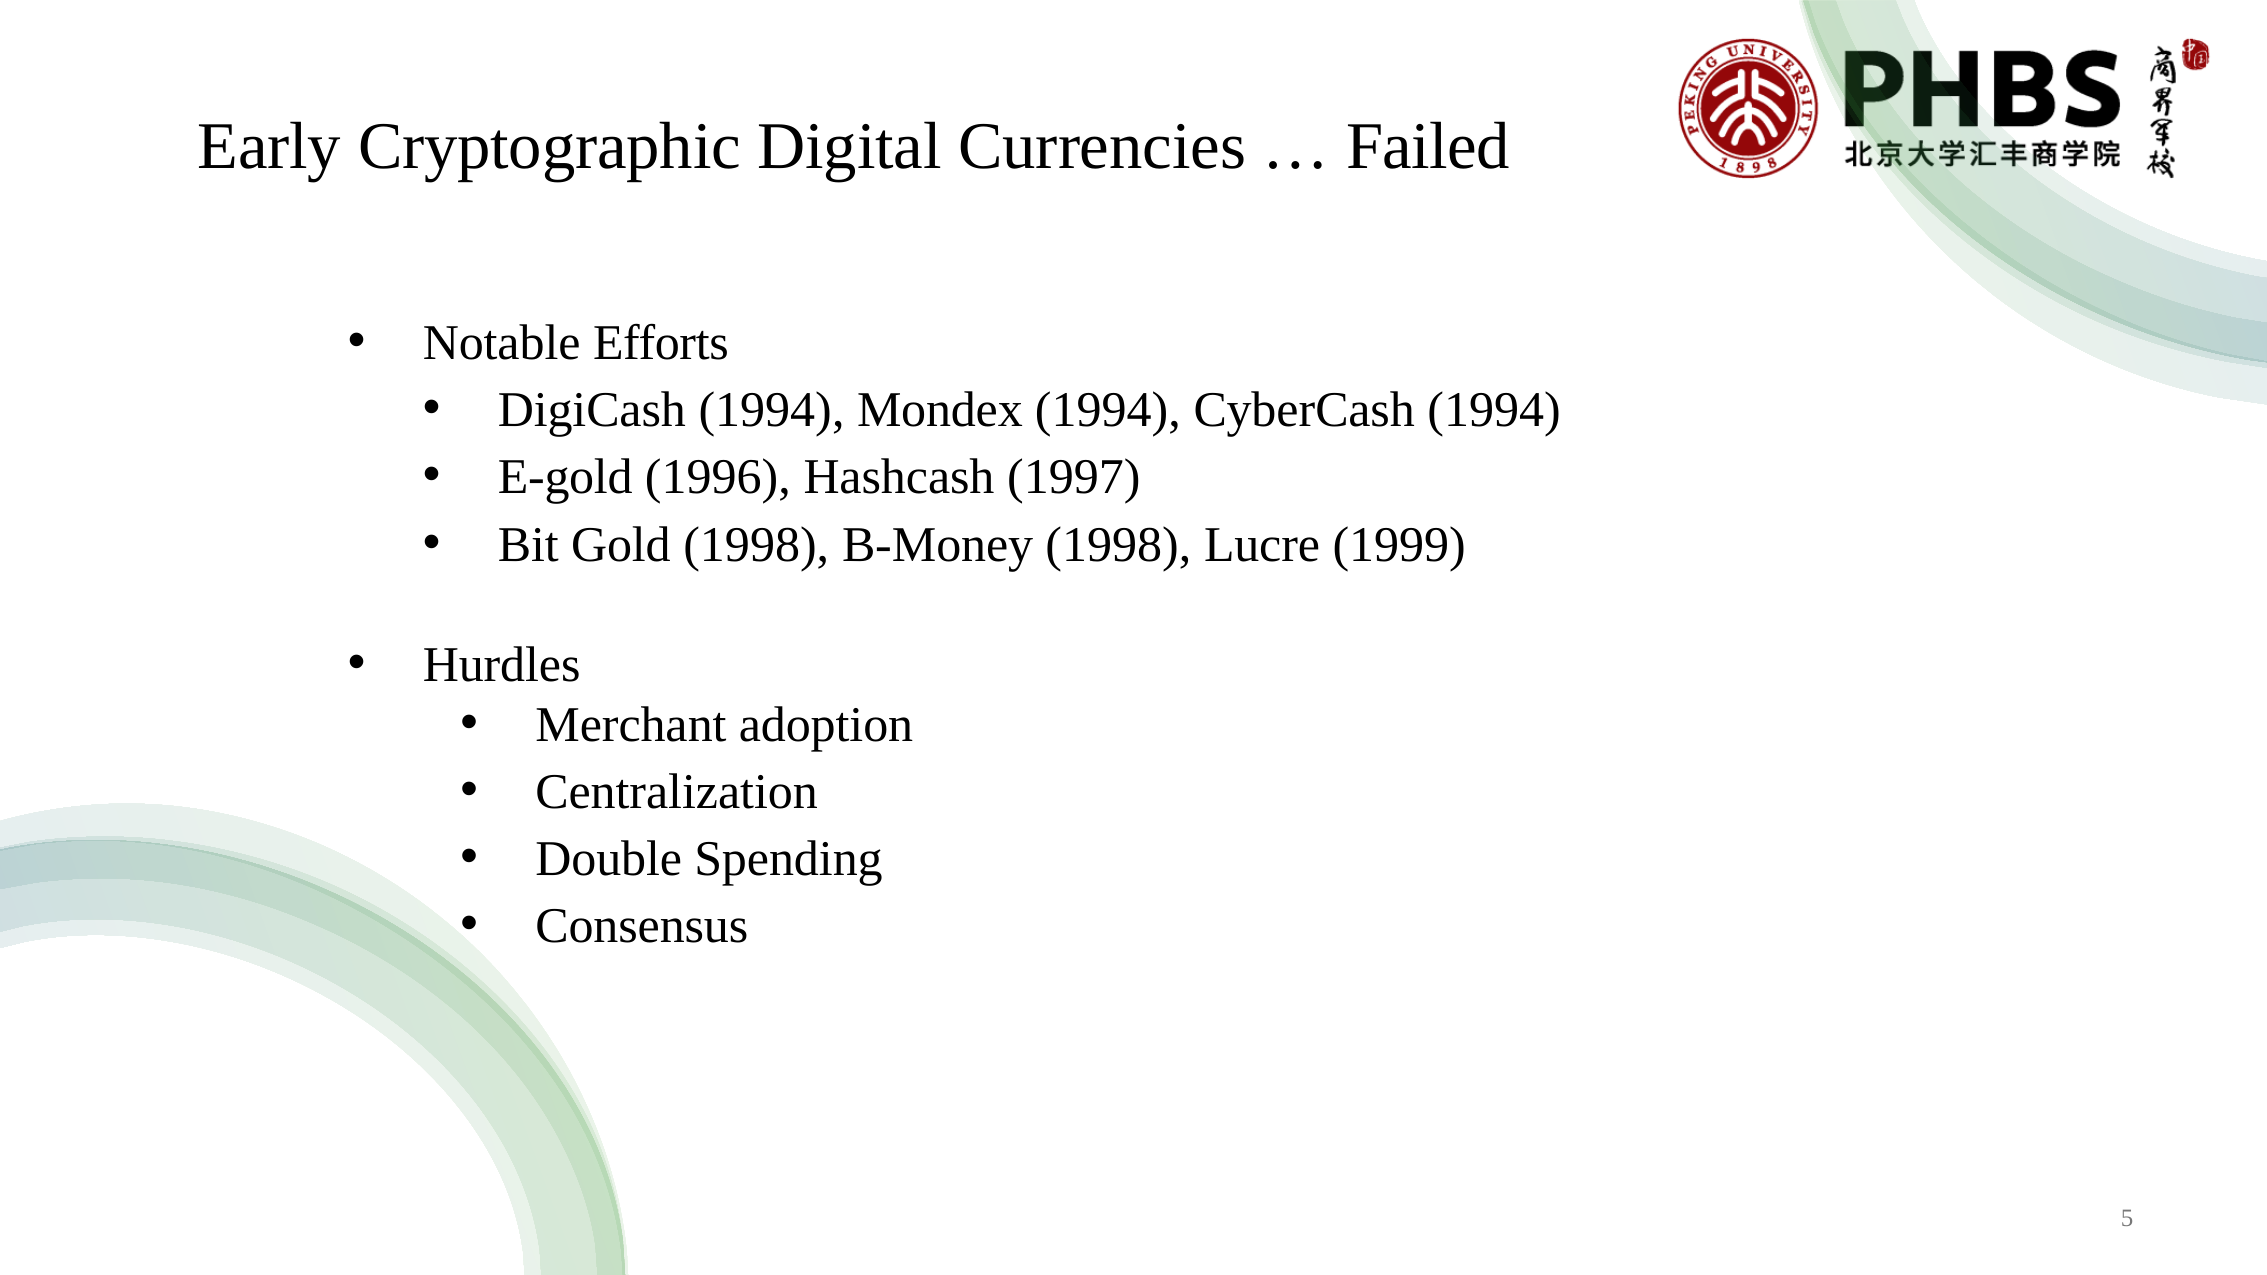

# Early Cryptographic Digital Currencies … Failed
Notable Efforts
DigiCash (1994), Mondex (1994), CyberCash (1994)
E-gold (1996), Hashcash (1997)
Bit Gold (1998), B-Money (1998), Lucre (1999)

Hurdles
Merchant adoption
Centralization
Double Spending
Consensus
5